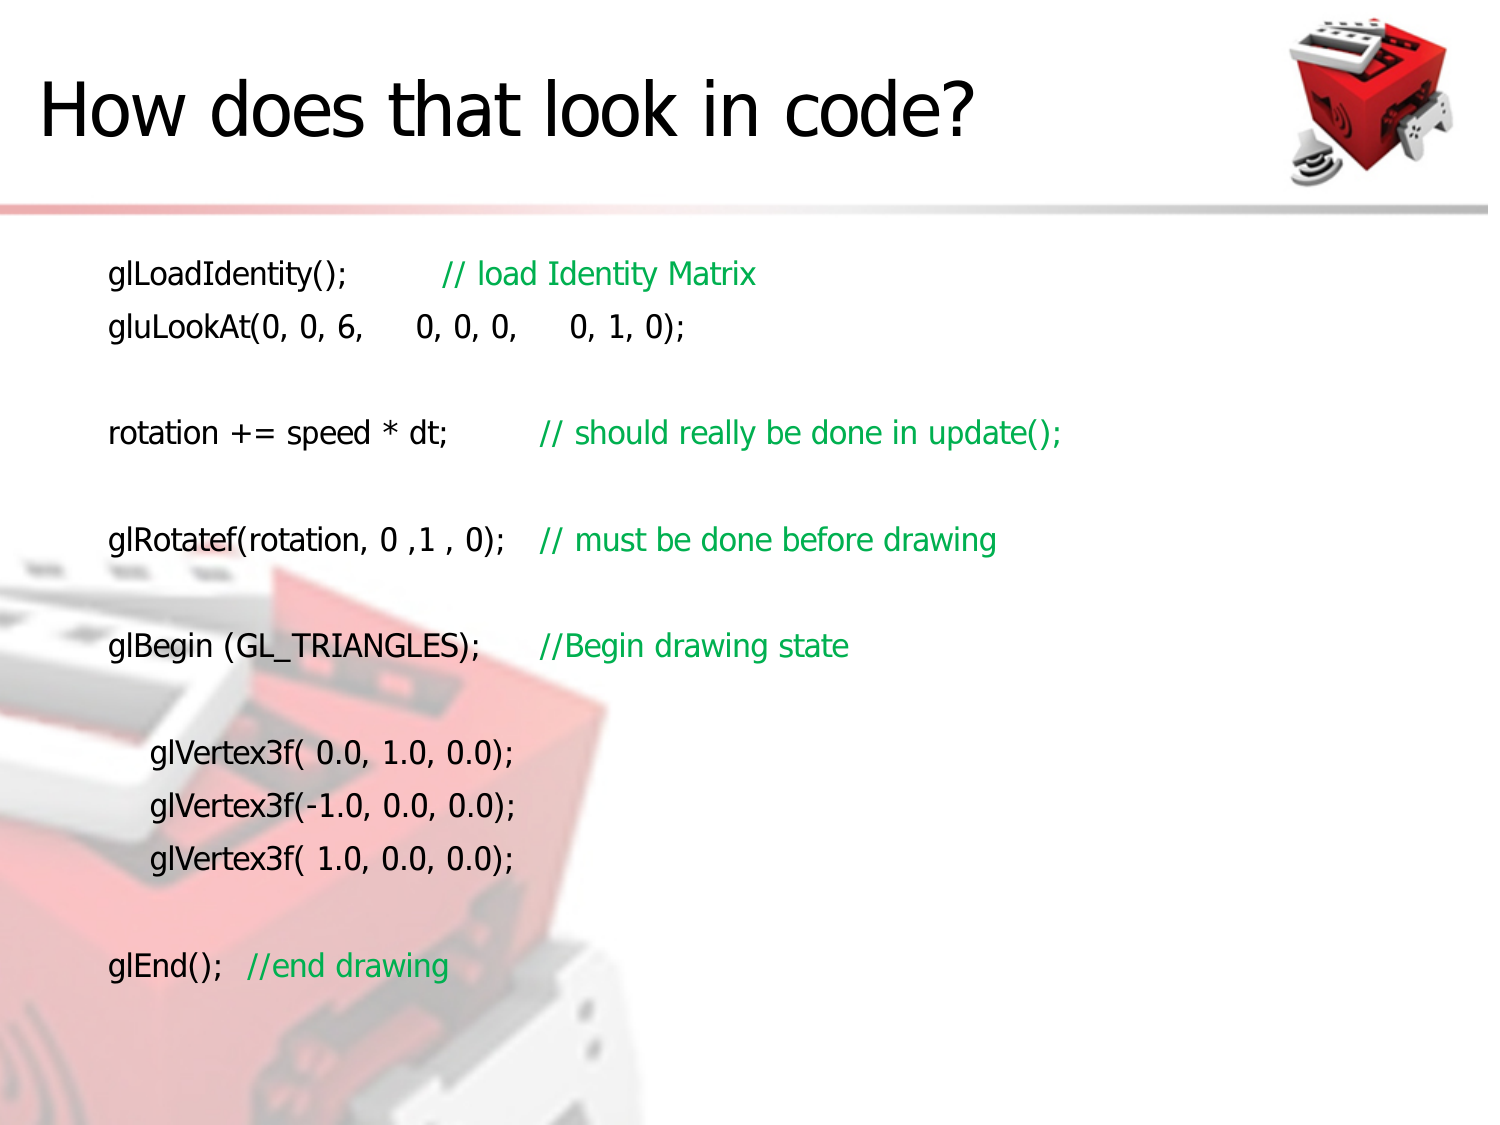

# How does that look in code?
glLoadIdentity();		// load Identity Matrix
gluLookAt(0, 0, 6,     0, 0, 0,     0, 1, 0);

rotation += speed * dt;		// should really be done in update();

glRotatef(rotation, 0 ,1 , 0);		// must be done before drawing

glBegin (GL_TRIANGLES);	//Begin drawing state

	glVertex3f( 0.0, 1.0, 0.0);
	glVertex3f(-1.0, 0.0, 0.0);
	glVertex3f( 1.0, 0.0, 0.0);

glEnd();		//end drawing